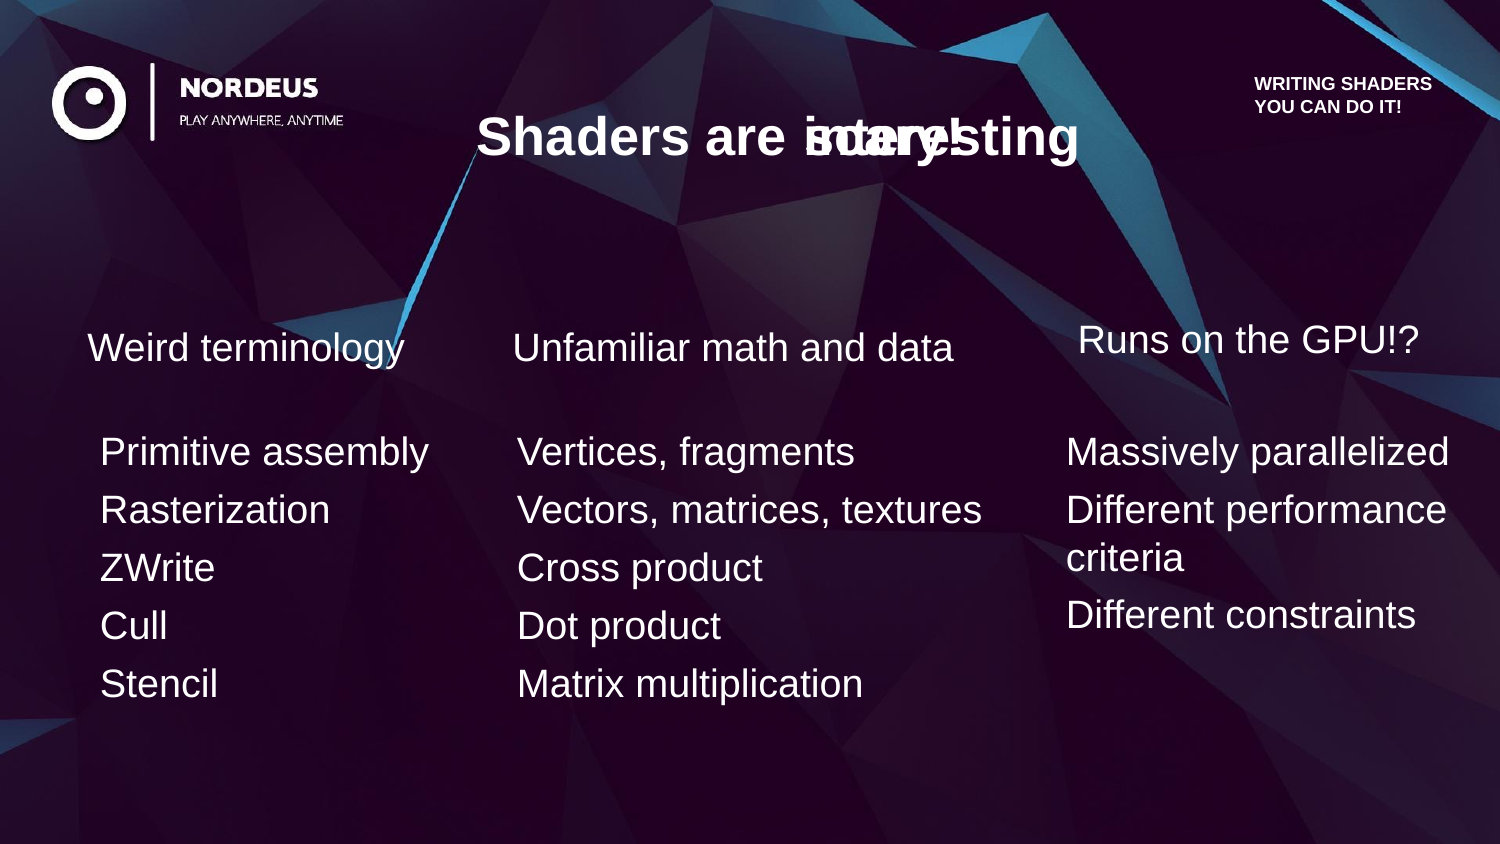

WRITING SHADERS
YOU CAN DO IT!
Shaders are
interesting
scary!
Weird terminology
Unfamiliar math and data
Runs on the GPU!?
Primitive assembly
Rasterization
ZWrite
Cull
Stencil
Vertices, fragments
Vectors, matrices, textures
Cross product
Dot product
Matrix multiplication
Massively parallelized
Different performance criteria
Different constraints